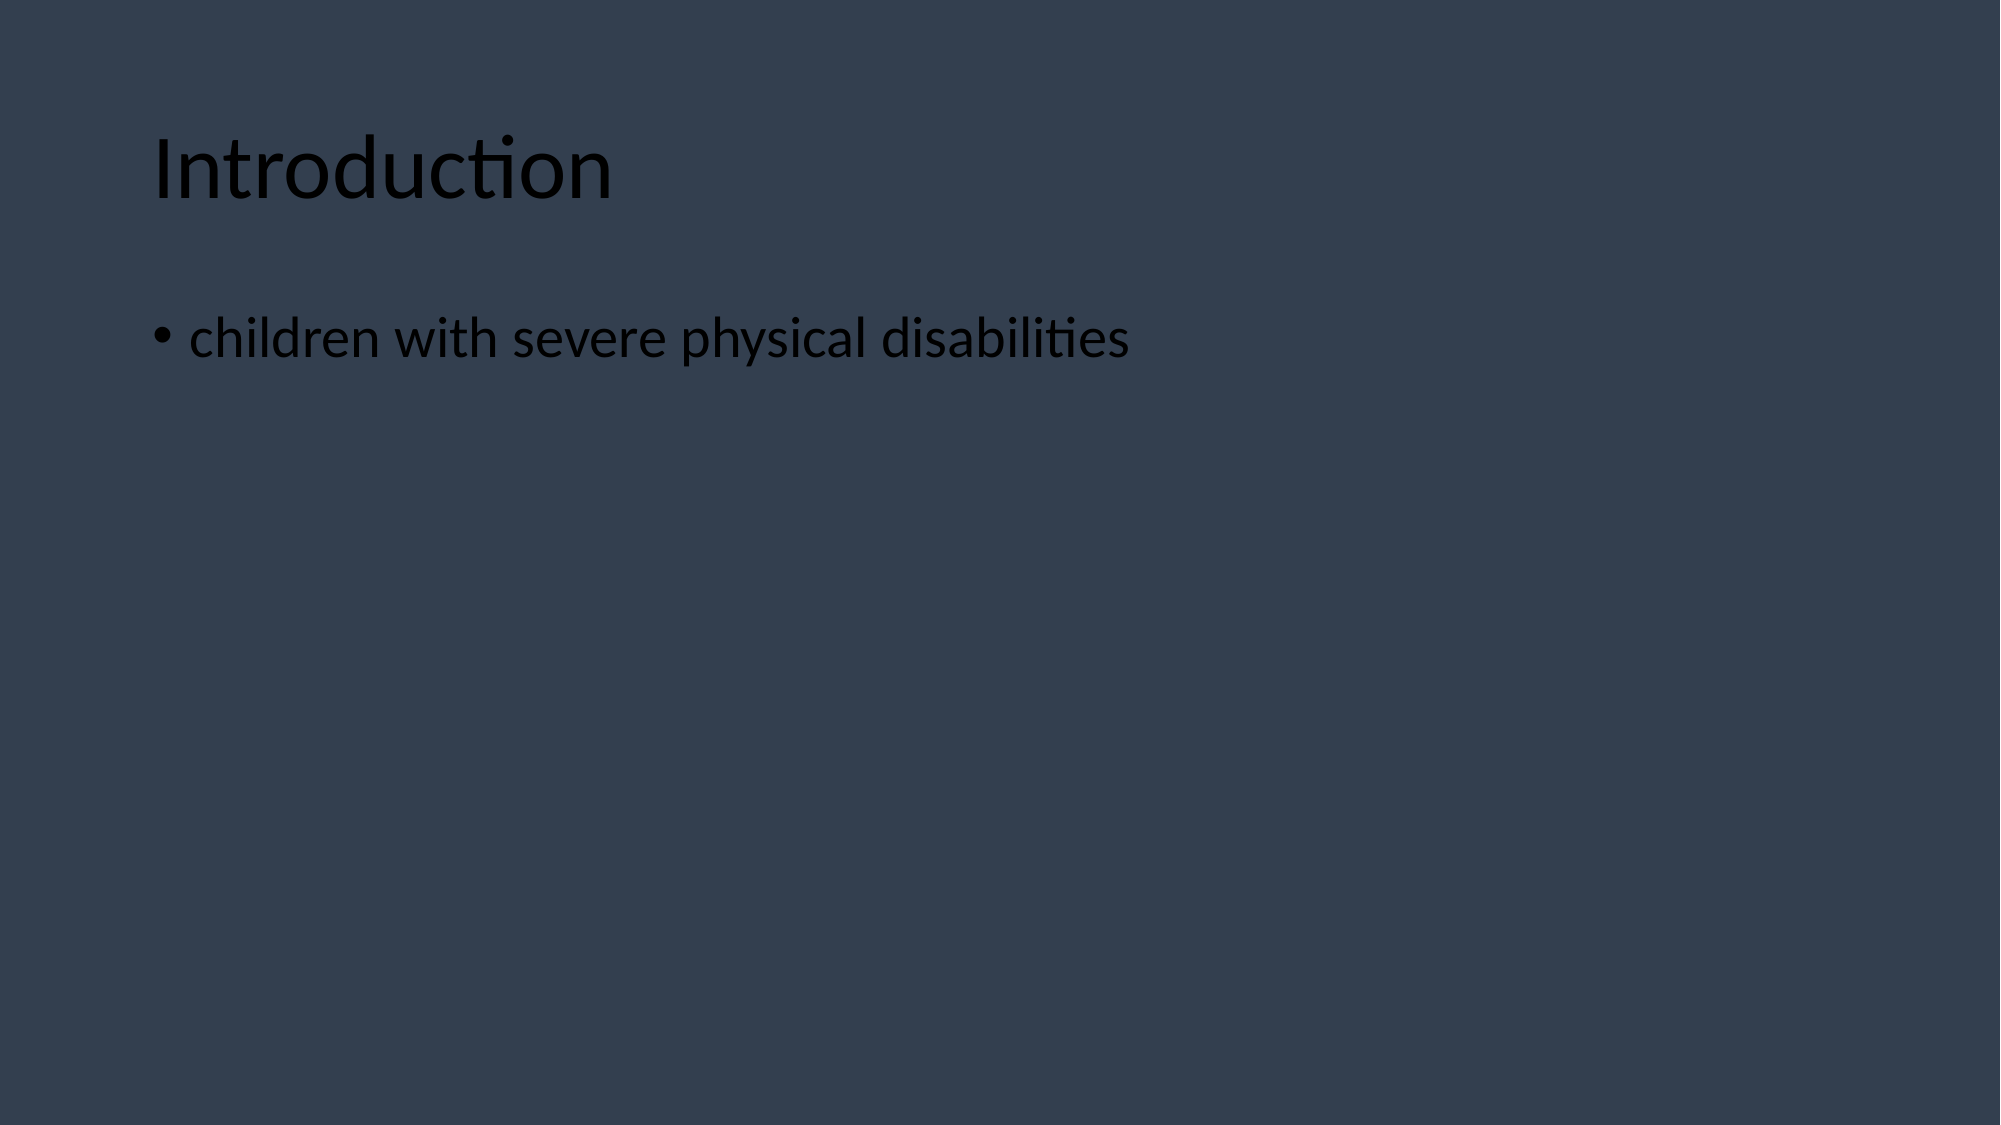

# Introduction
children with severe physical disabilities